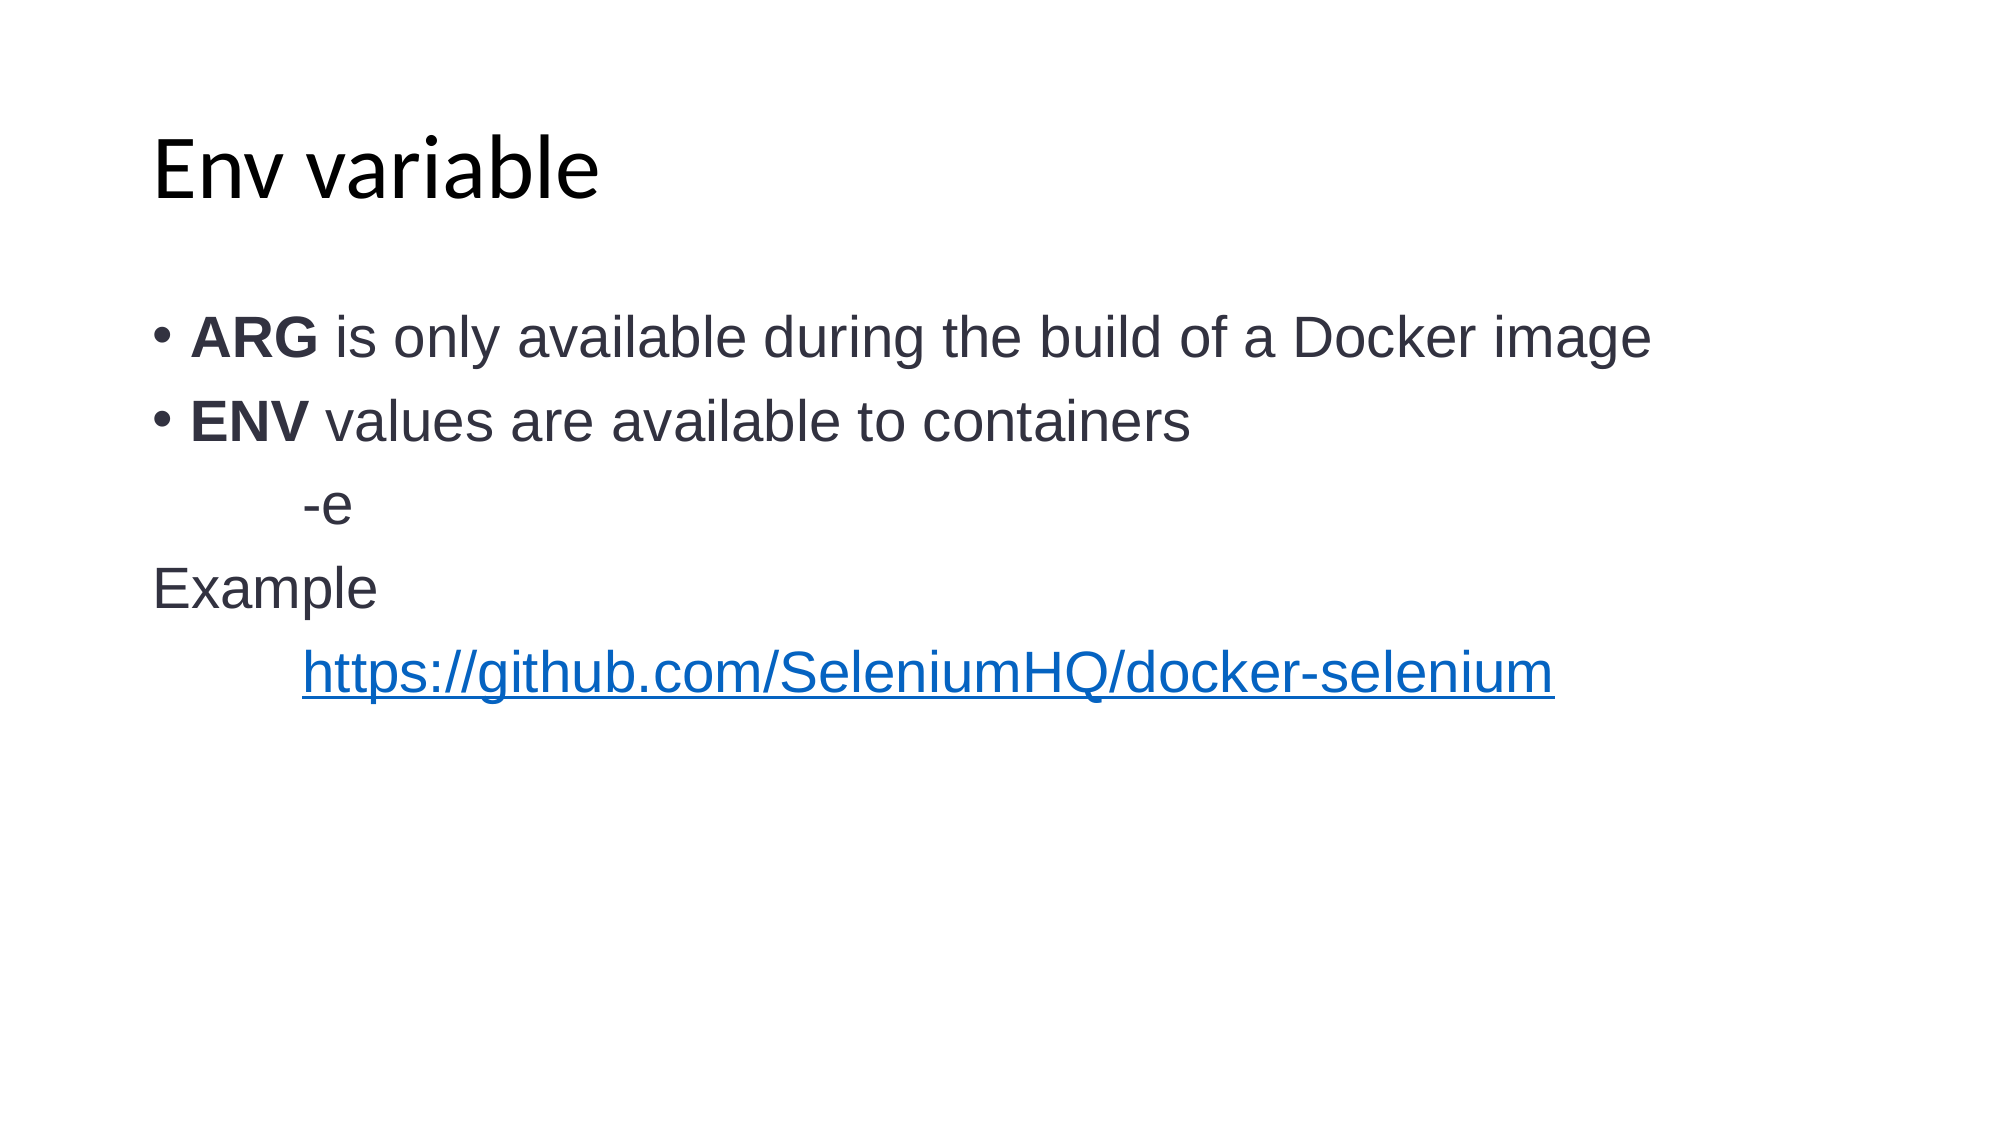

# Env variable
ARG is only available during the build of a Docker image
ENV values are available to containers
	-e
Example
 	https://github.com/SeleniumHQ/docker-selenium